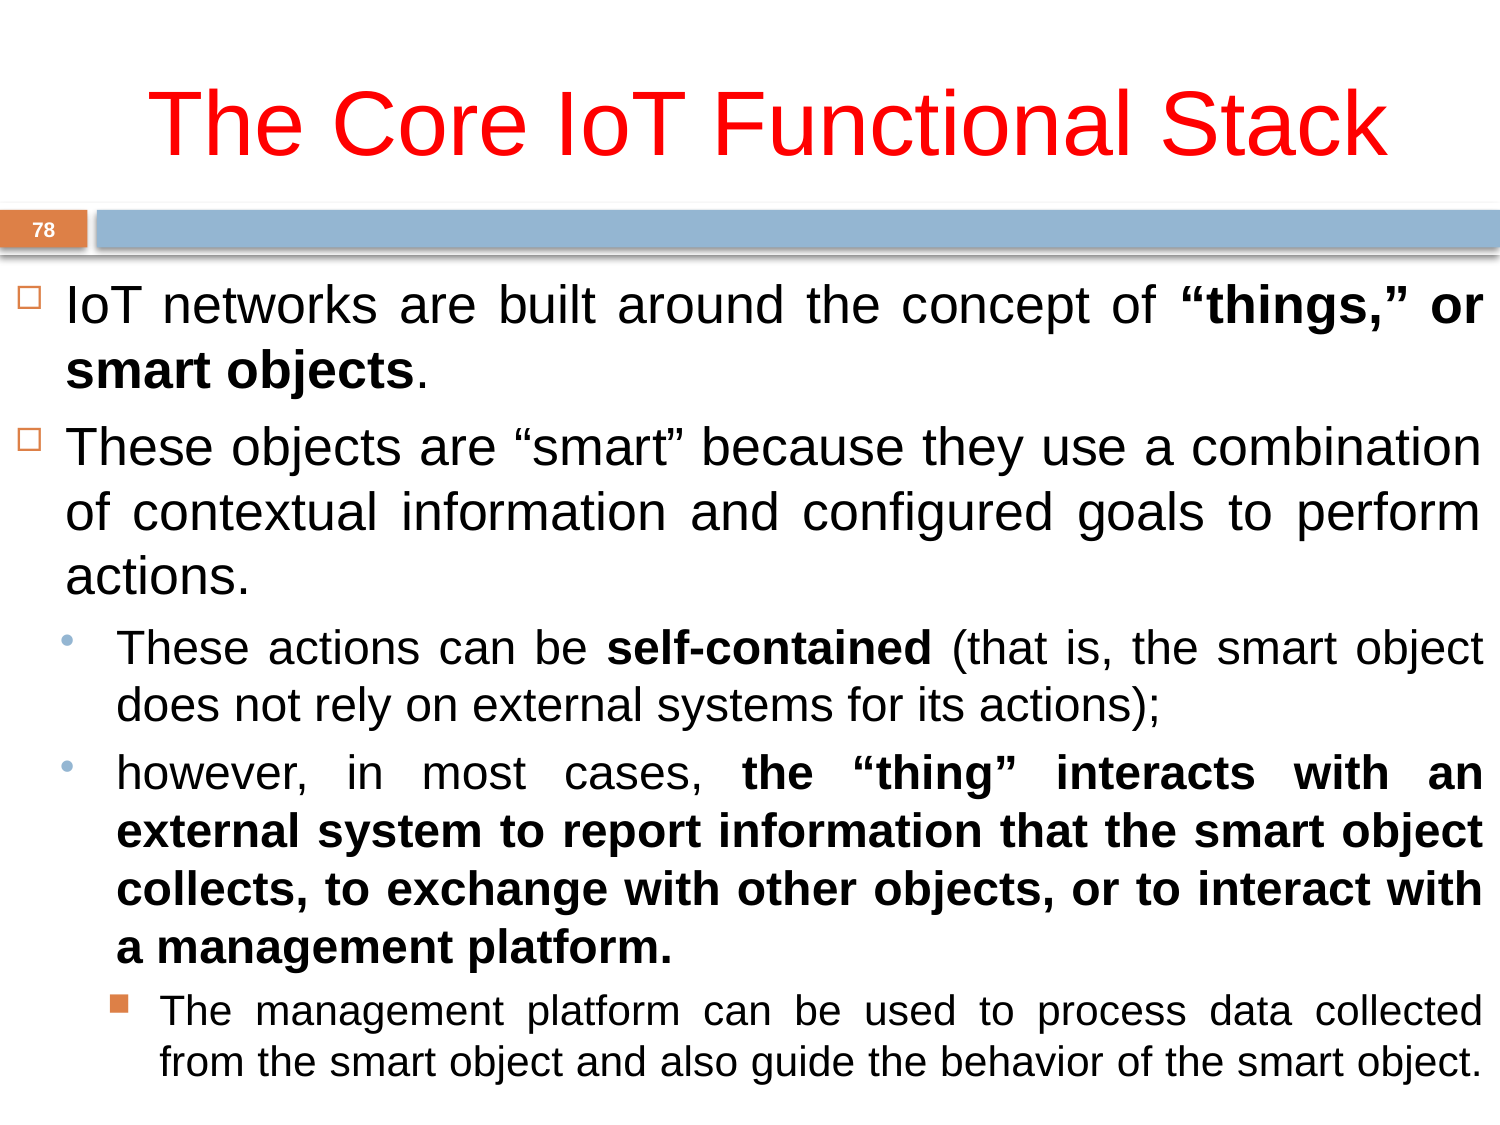

# The Core IoT Functional Stack
78
IoT networks are built around the concept of “things,” or smart objects.
These objects are “smart” because they use a combination of contextual information and configured goals to perform actions.
These actions can be self-contained (that is, the smart object does not rely on external systems for its actions);
however, in most cases, the “thing” interacts with an external system to report information that the smart object collects, to exchange with other objects, or to interact with a management platform.
The management platform can be used to process data collected from the smart object and also guide the behavior of the smart object.